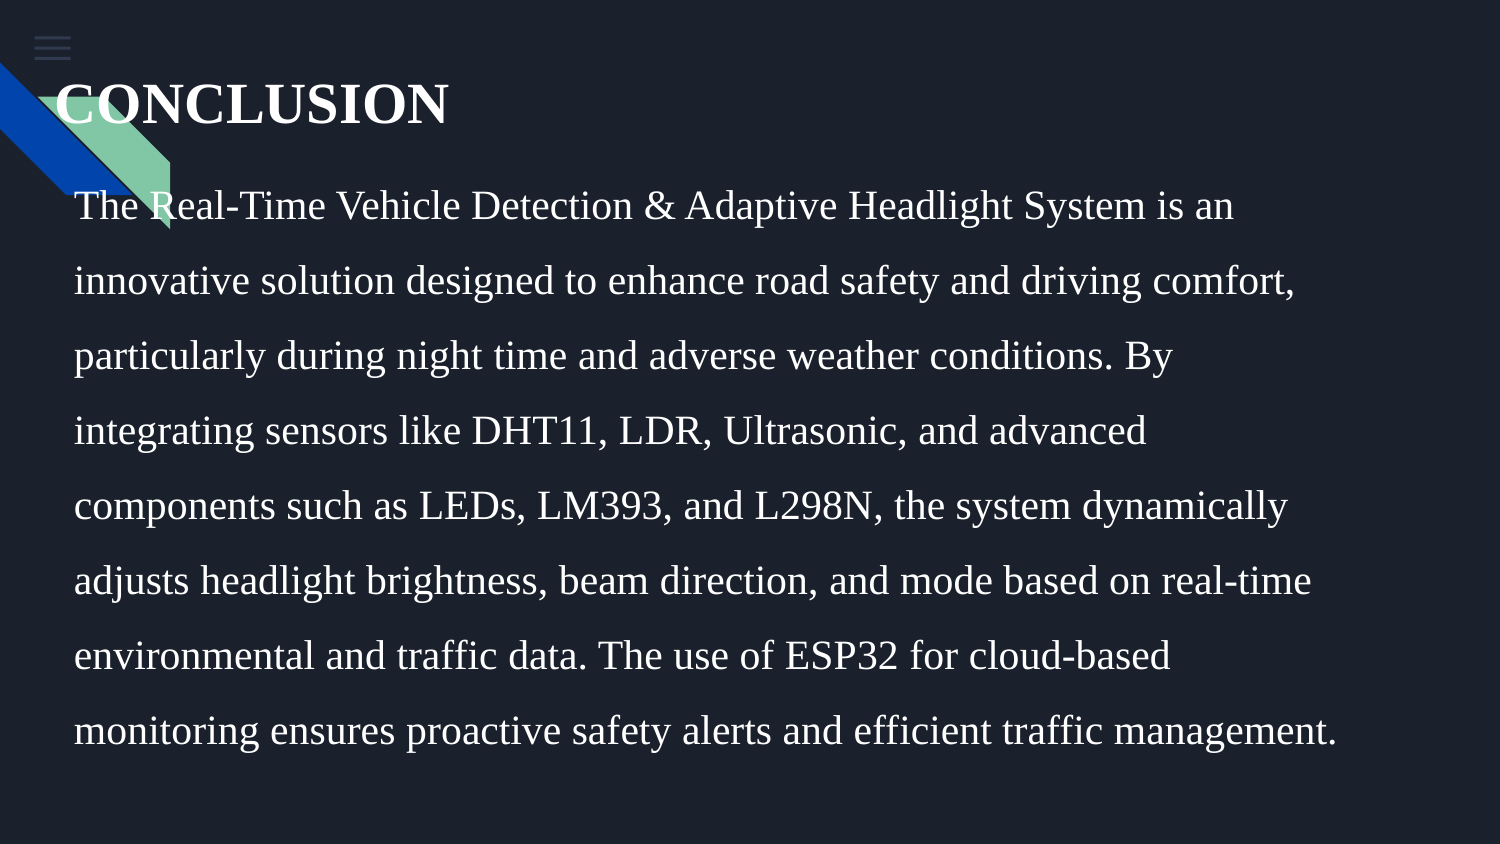

CONCLUSION
The Real-Time Vehicle Detection & Adaptive Headlight System is an innovative solution designed to enhance road safety and driving comfort, particularly during night time and adverse weather conditions. By integrating sensors like DHT11, LDR, Ultrasonic, and advanced components such as LEDs, LM393, and L298N, the system dynamically adjusts headlight brightness, beam direction, and mode based on real-time environmental and traffic data. The use of ESP32 for cloud-based monitoring ensures proactive safety alerts and efficient traffic management.